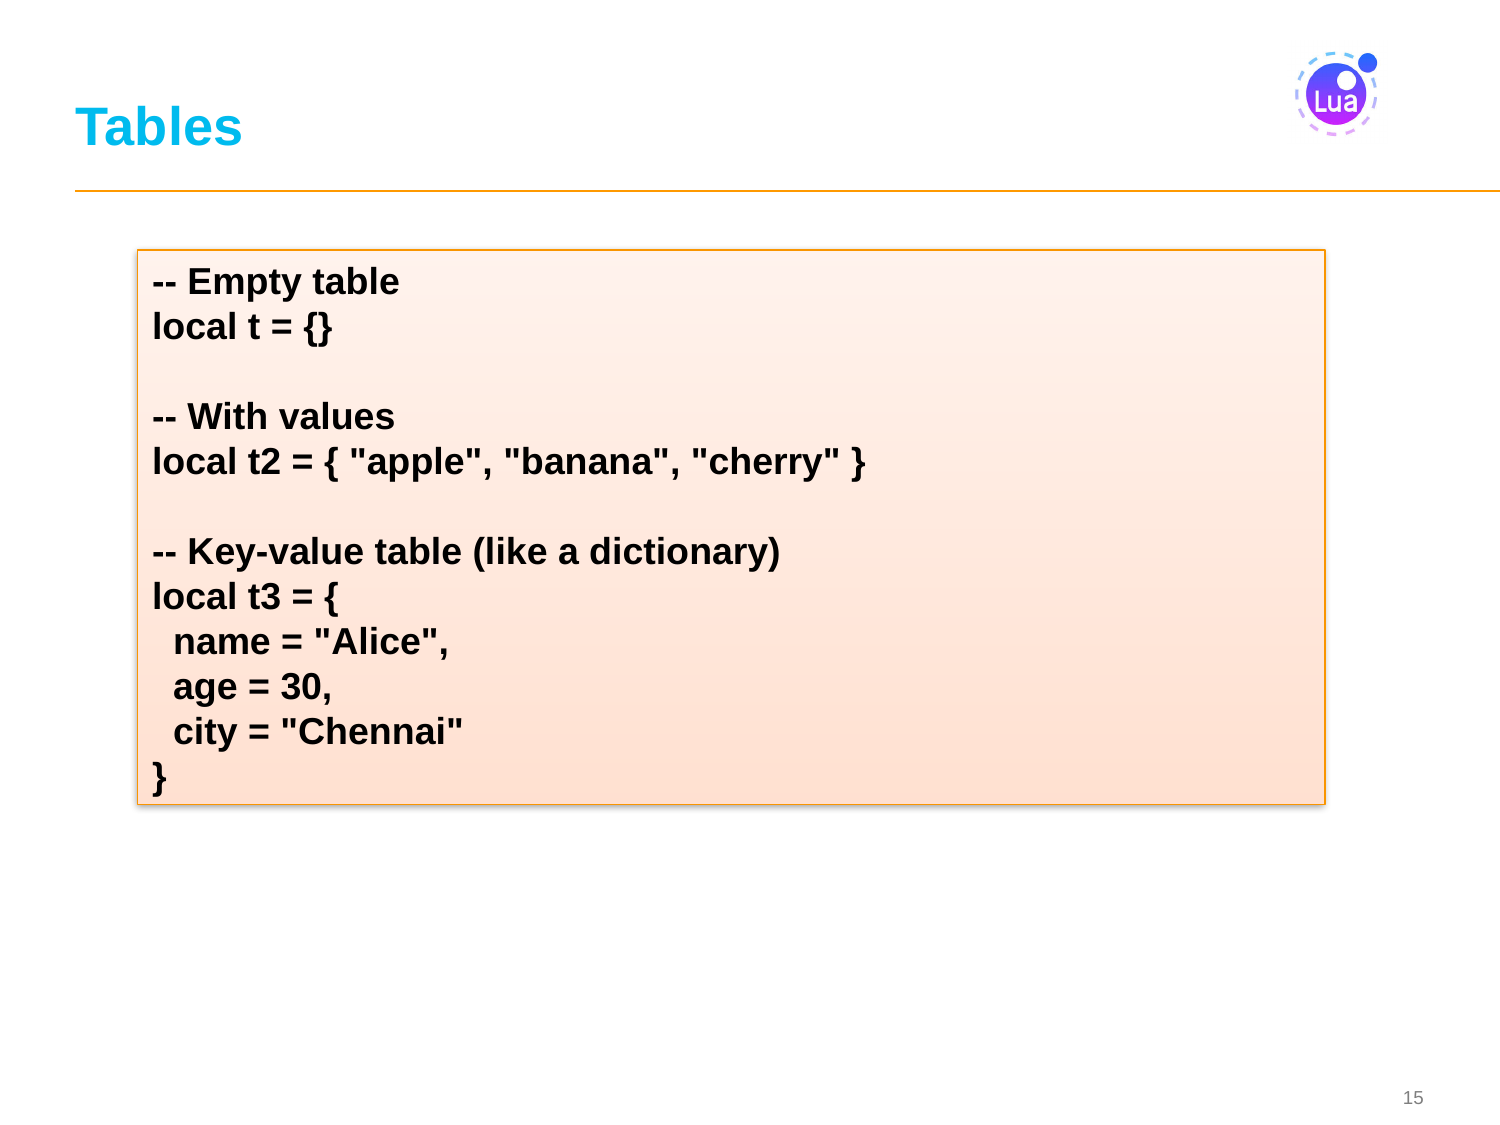

# Tables
-- Empty table
local t = {}

-- With values
local t2 = { "apple", "banana", "cherry" }

-- Key-value table (like a dictionary)
local t3 = {
  name = "Alice",
  age = 30,
  city = "Chennai"
}